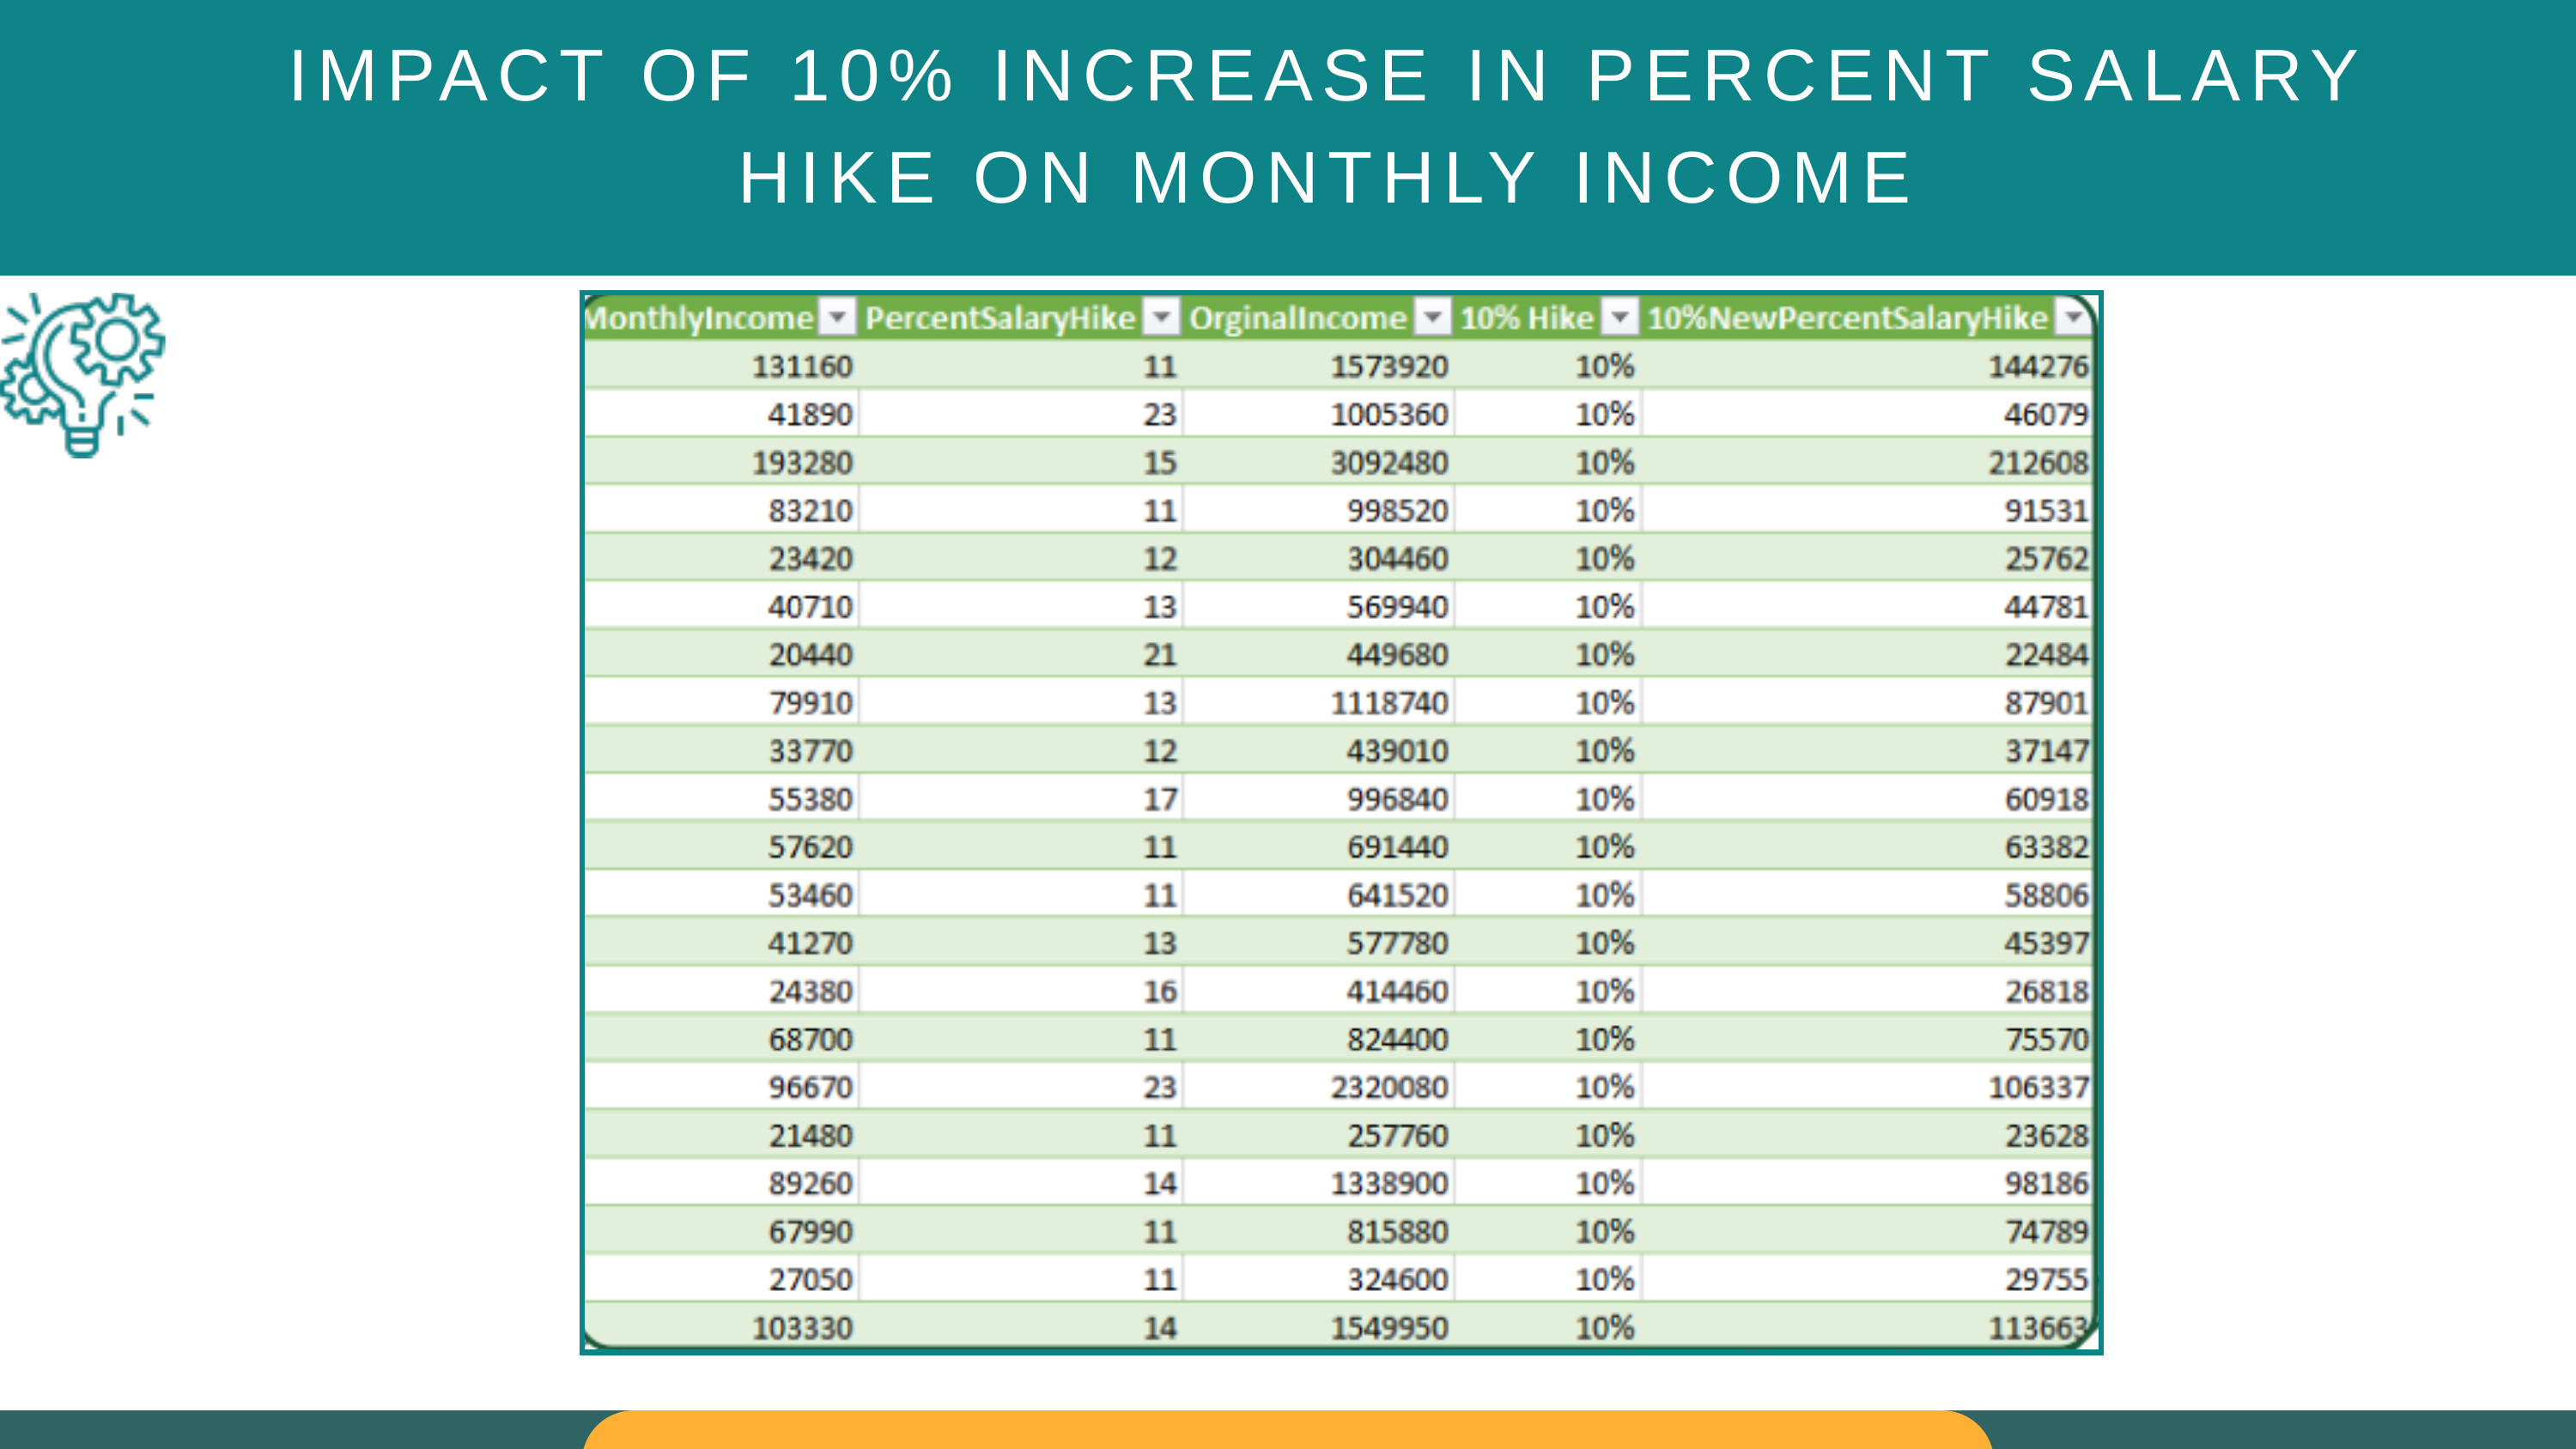

IMPACT OF 10% INCREASE IN PERCENT SALARY
HIKE ON MONTHLY INCOME